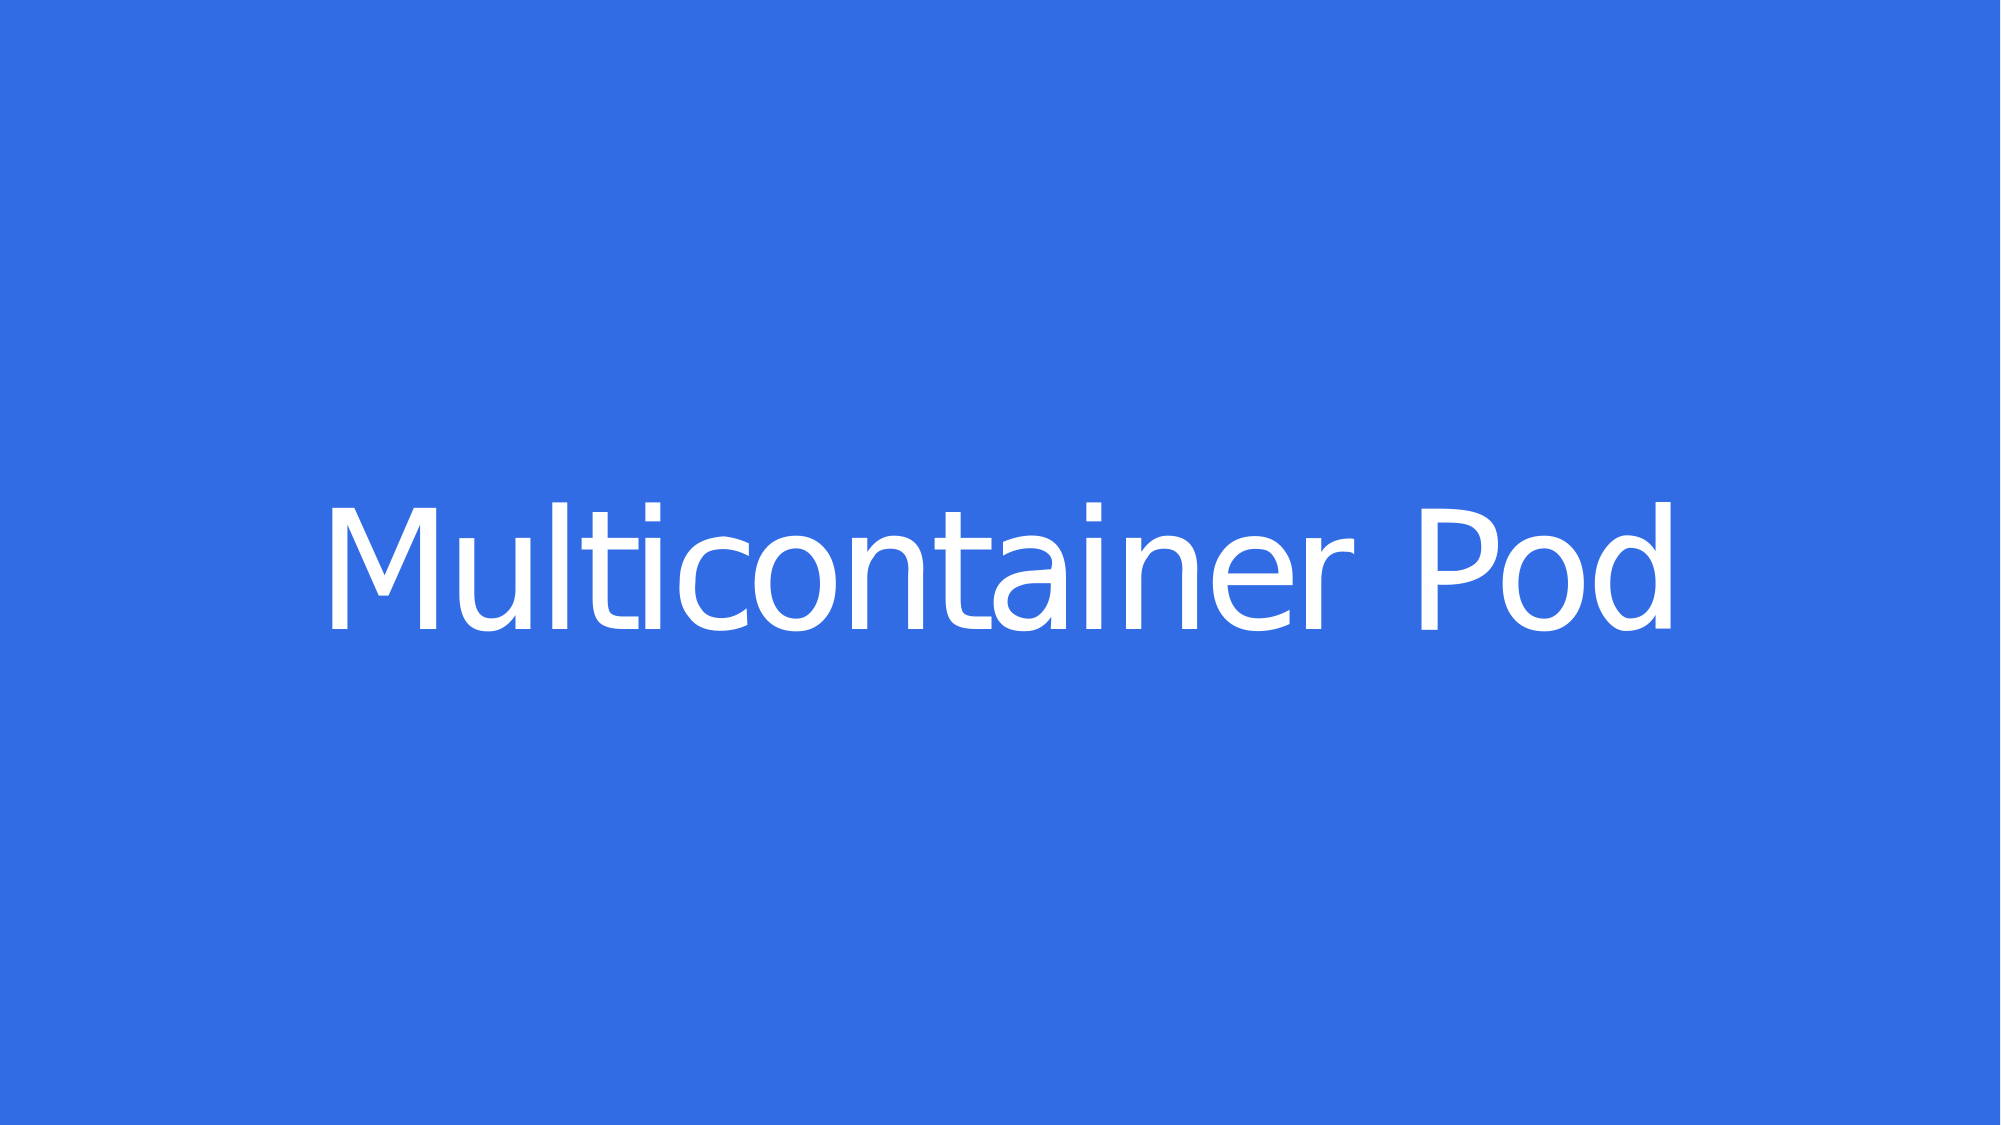

# Multicontainer Pod
Copyright © Thinknyx Technologies LLP